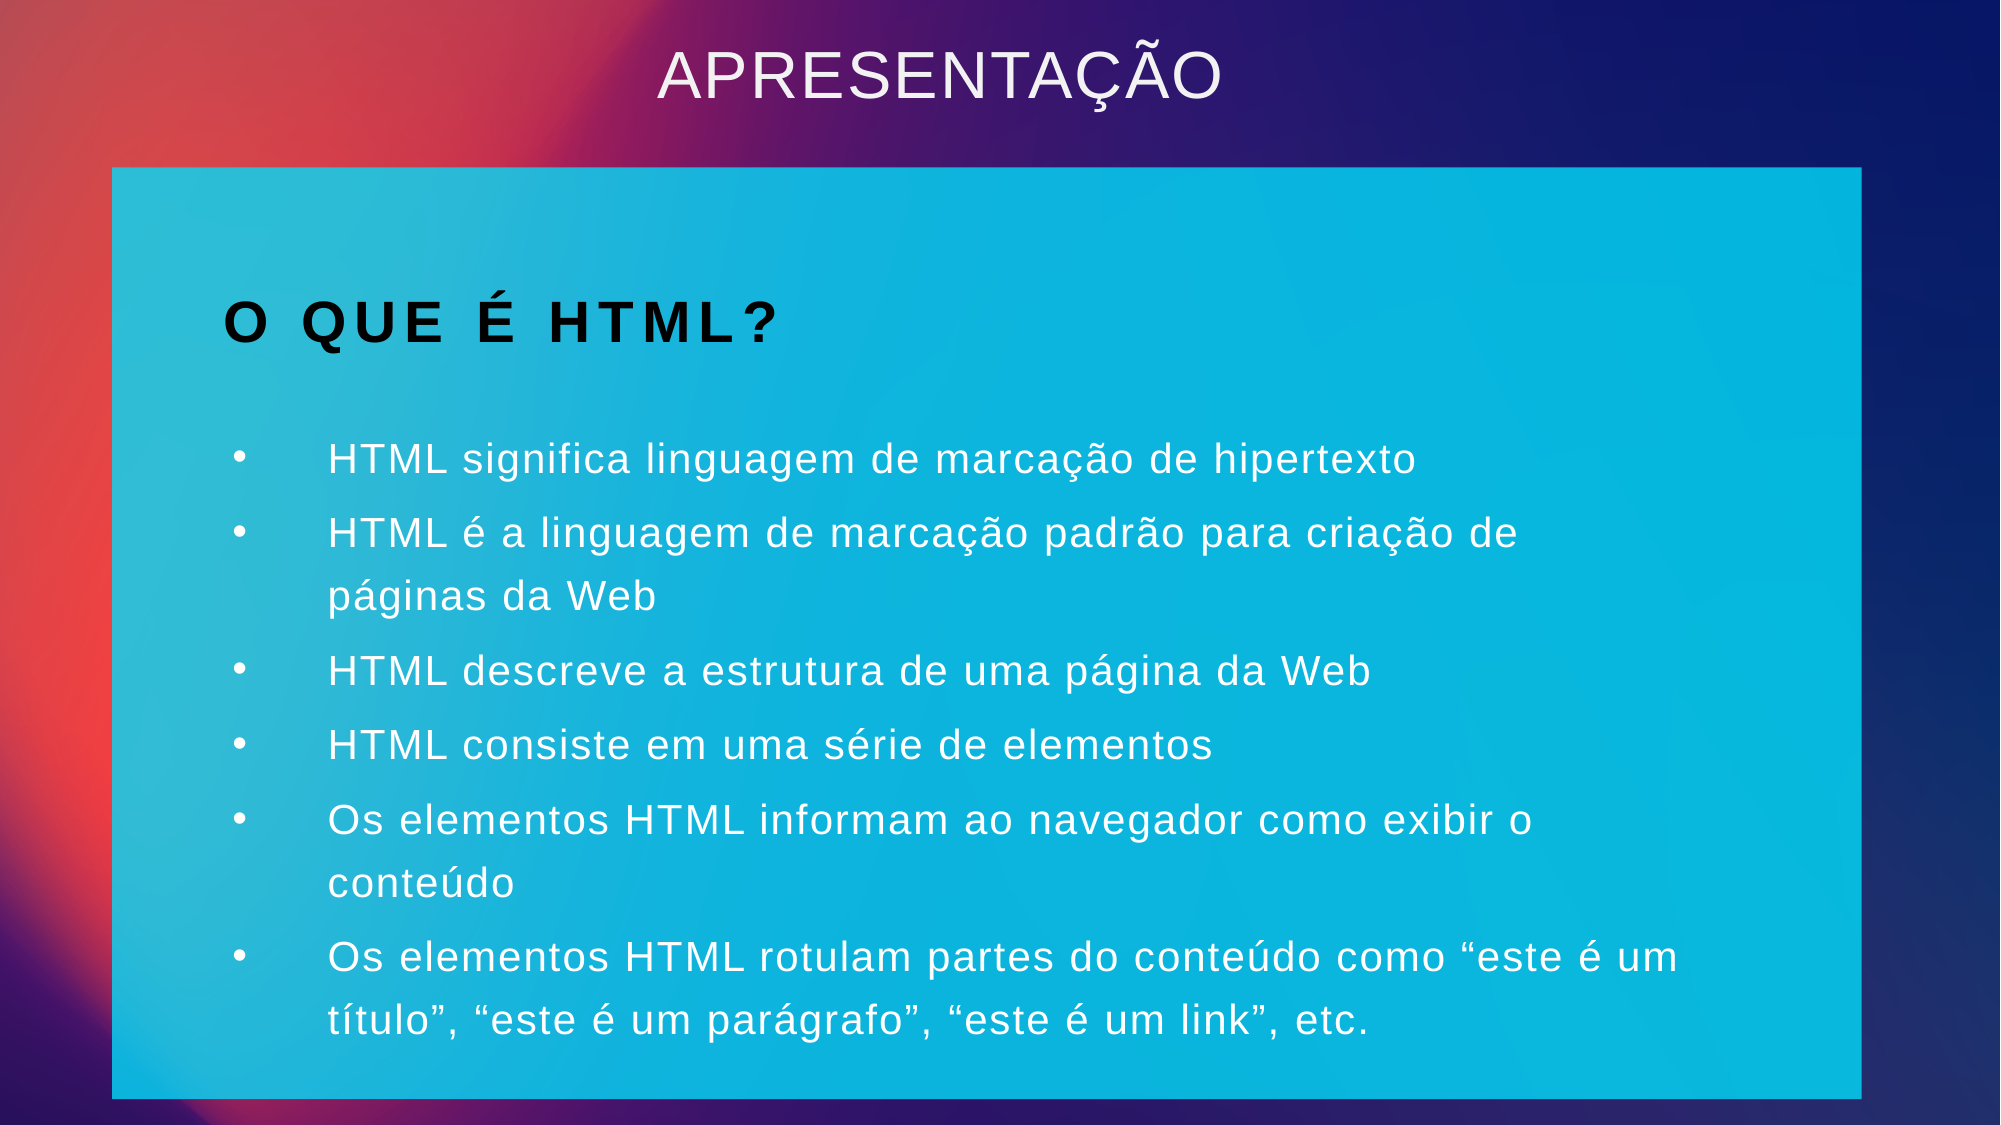

APRESENTAÇÃO
# O que é HTML?
HTML significa linguagem de marcação de hipertexto
HTML é a linguagem de marcação padrão para criação de páginas da Web
HTML descreve a estrutura de uma página da Web
HTML consiste em uma série de elementos
Os elementos HTML informam ao navegador como exibir o conteúdo
Os elementos HTML rotulam partes do conteúdo como “este é um título”, “este é um parágrafo”, “este é um link”, etc.